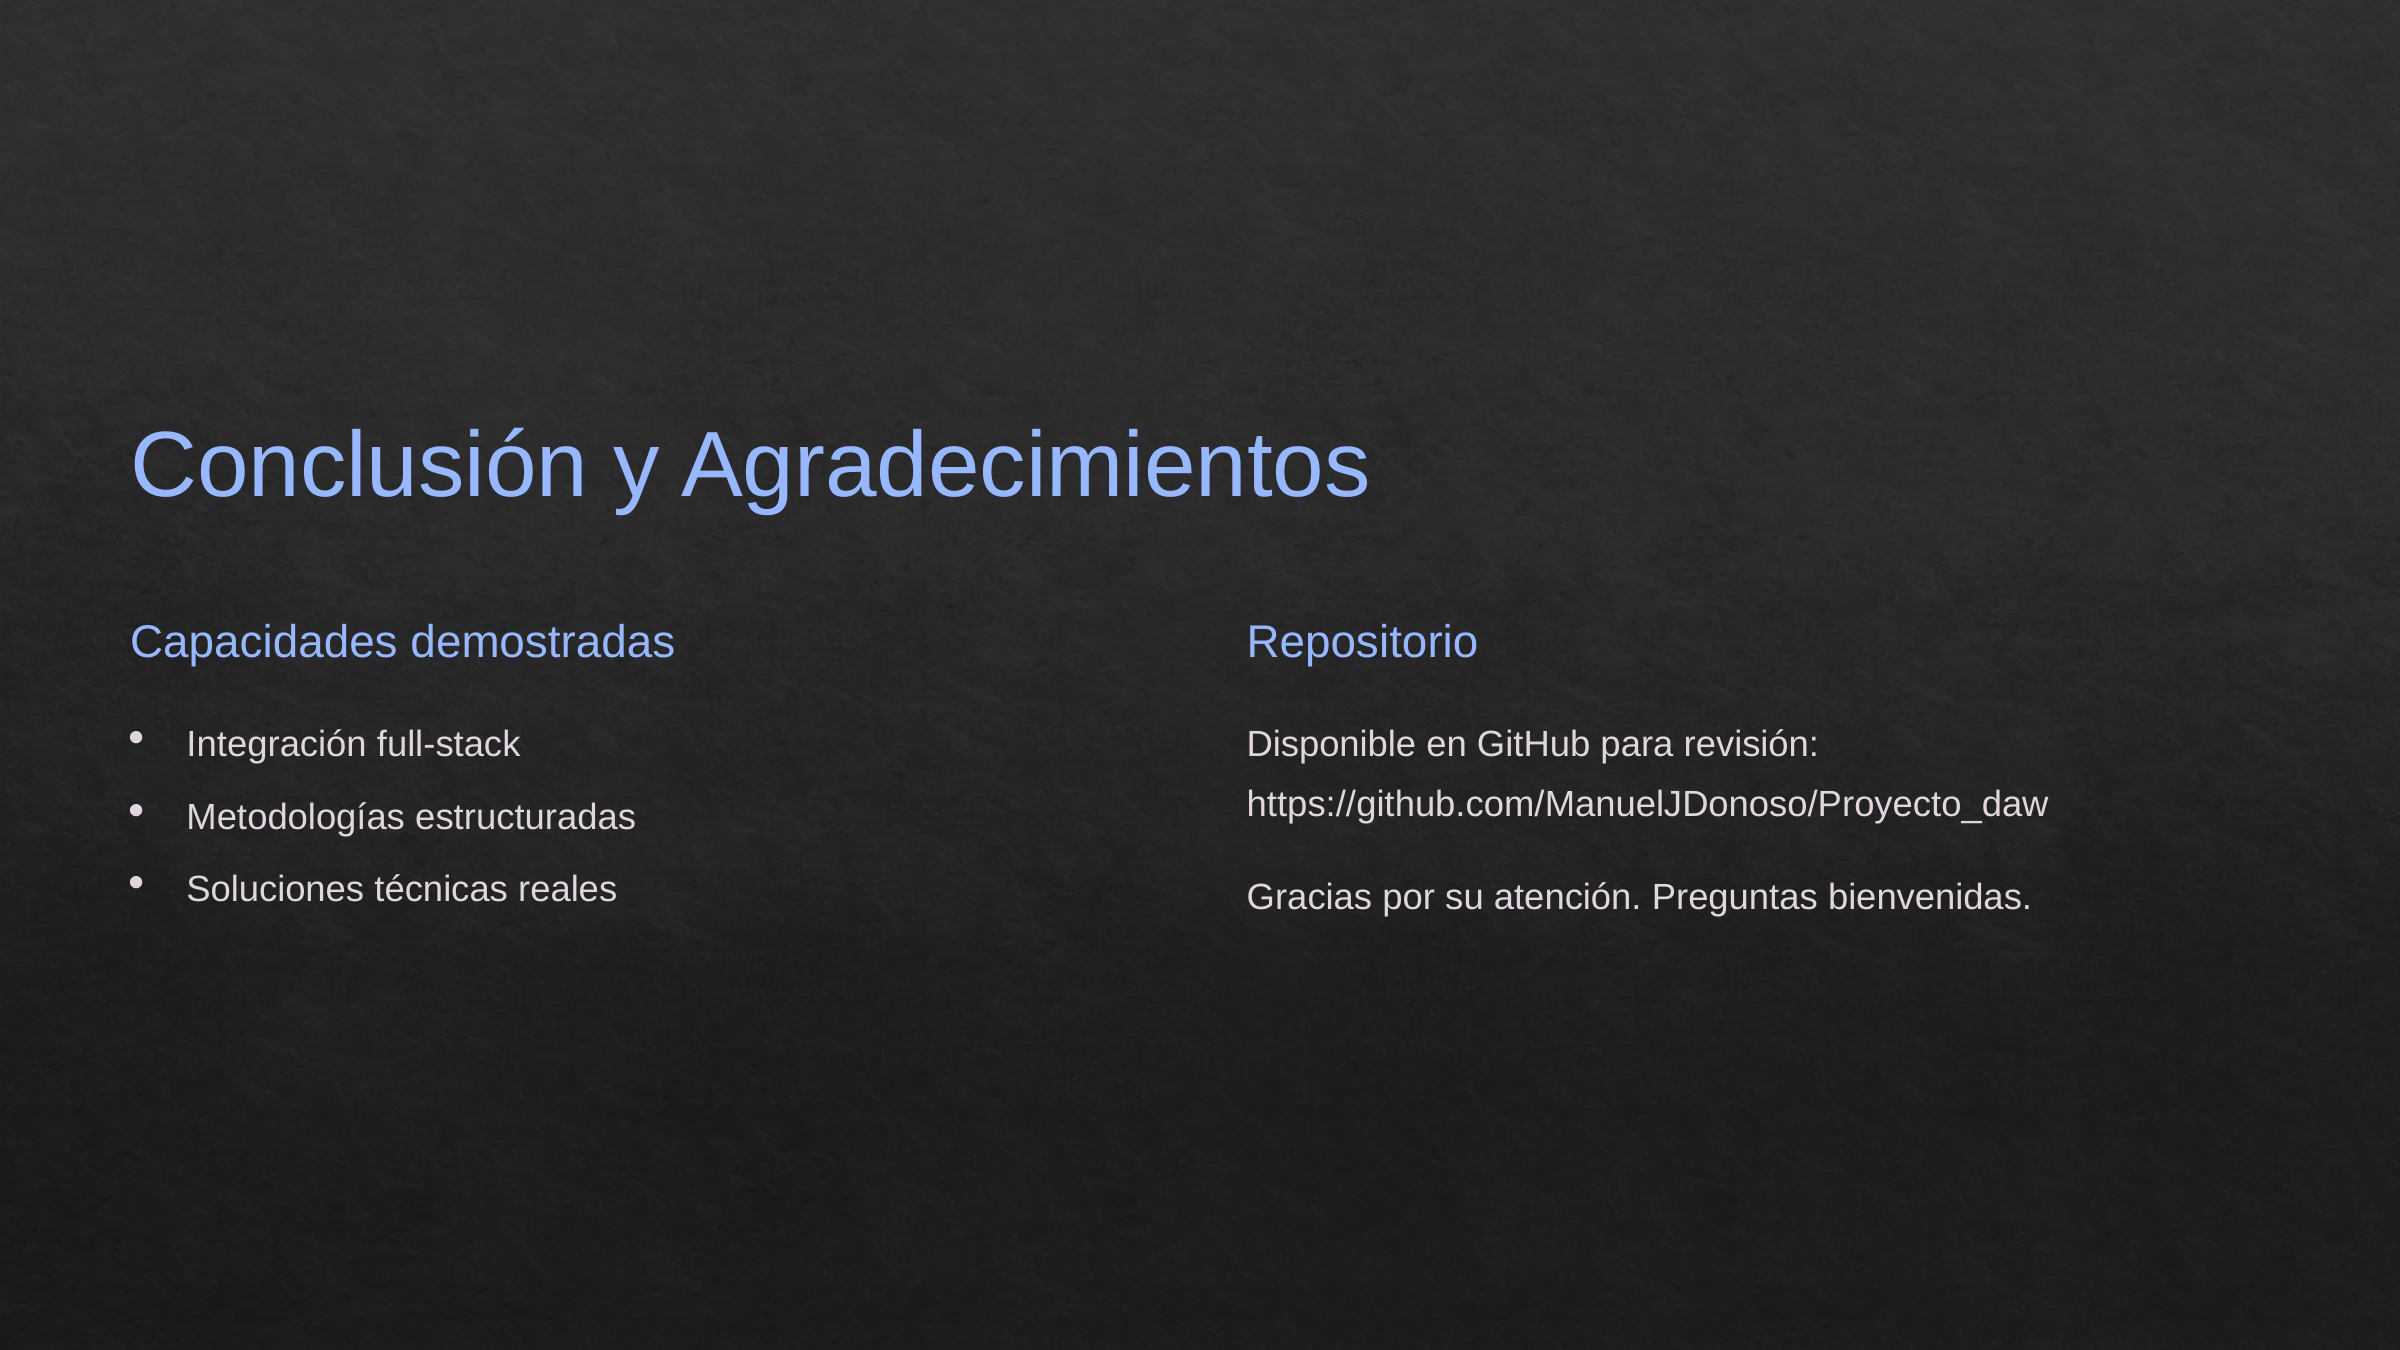

Conclusión y Agradecimientos
Capacidades demostradas
Repositorio
Integración full-stack
Disponible en GitHub para revisión: https://github.com/ManuelJDonoso/Proyecto_daw
Metodologías estructuradas
Soluciones técnicas reales
Gracias por su atención. Preguntas bienvenidas.